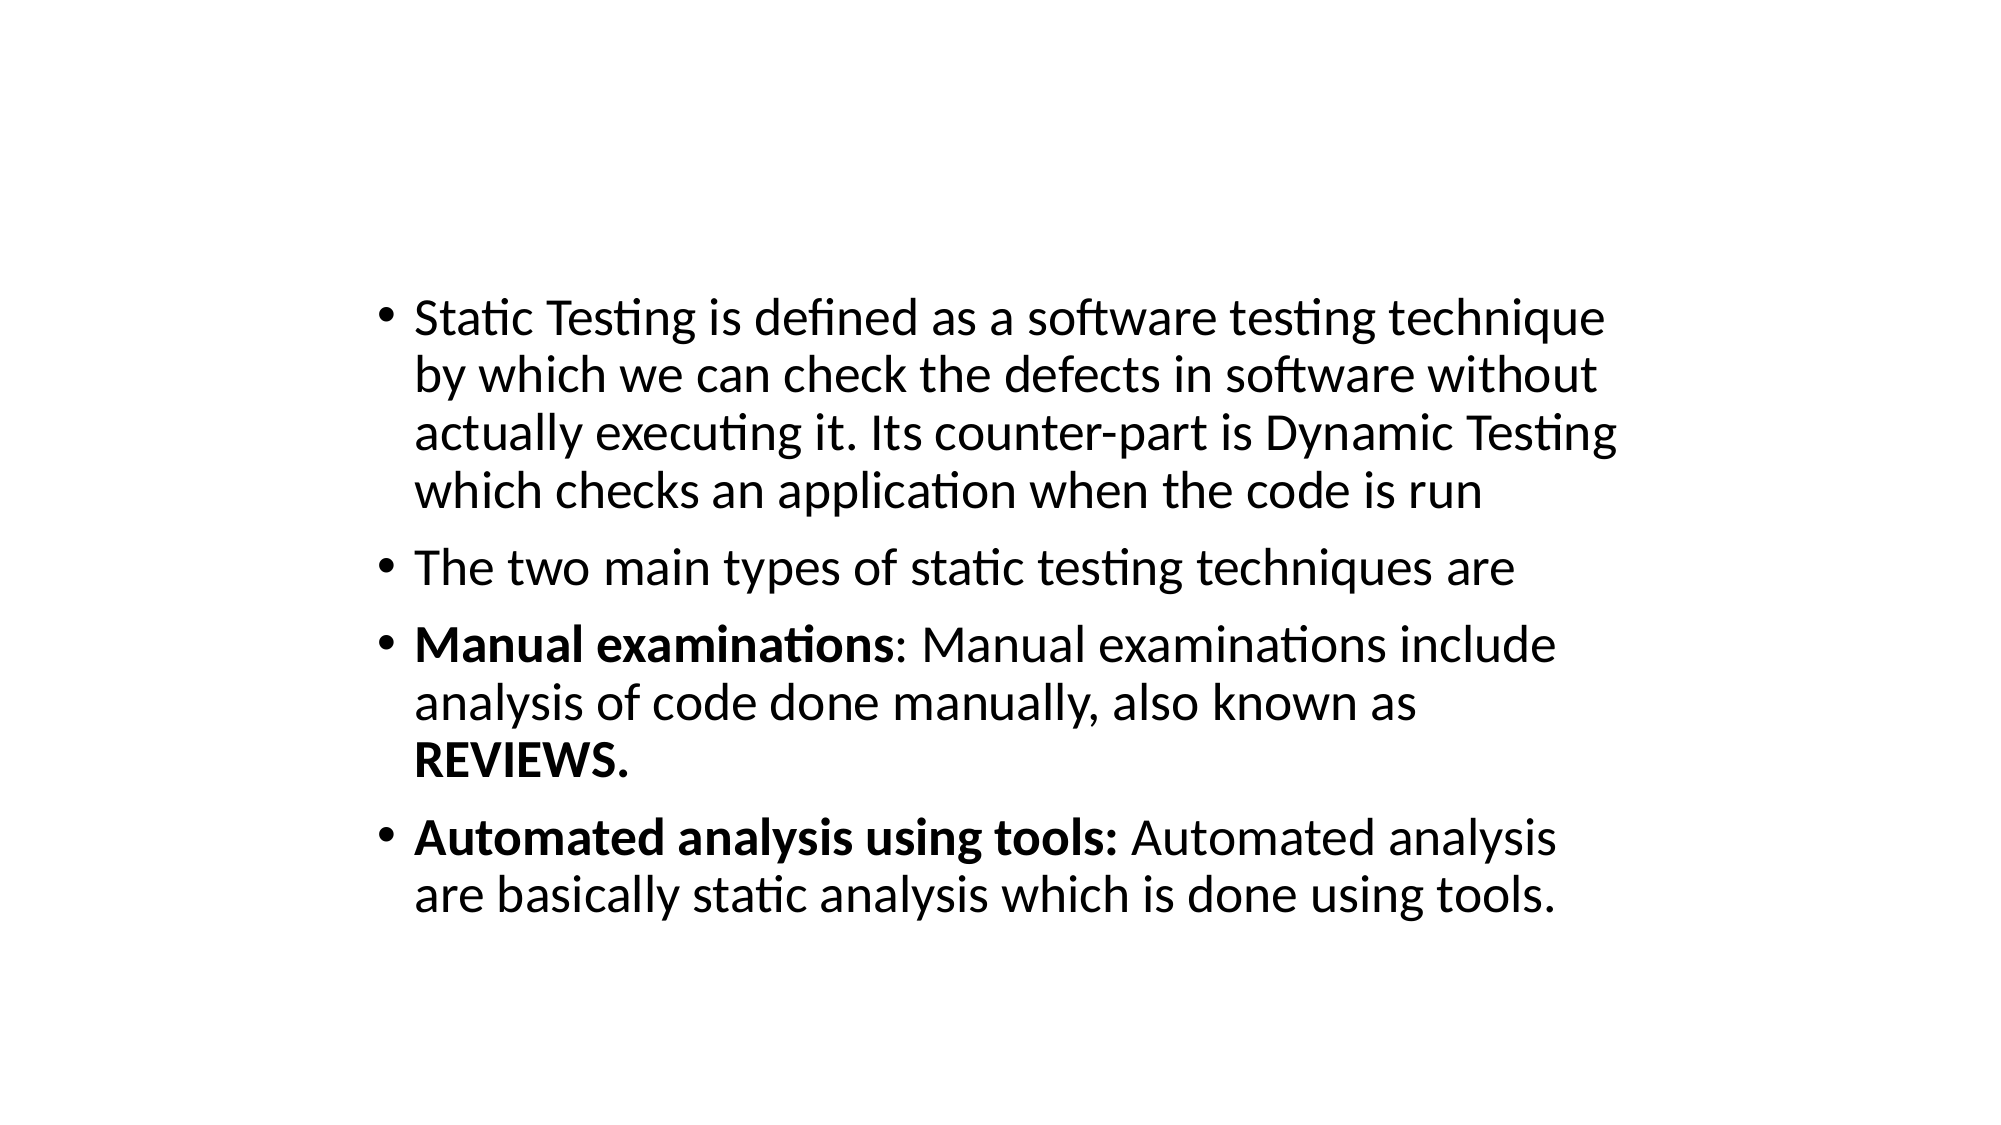

#
Static Testing is defined as a software testing technique by which we can check the defects in software without actually executing it. Its counter-part is Dynamic Testing which checks an application when the code is run
The two main types of static testing techniques are
Manual examinations: Manual examinations include analysis of code done manually, also known as REVIEWS.
Automated analysis using tools: Automated analysis are basically static analysis which is done using tools.